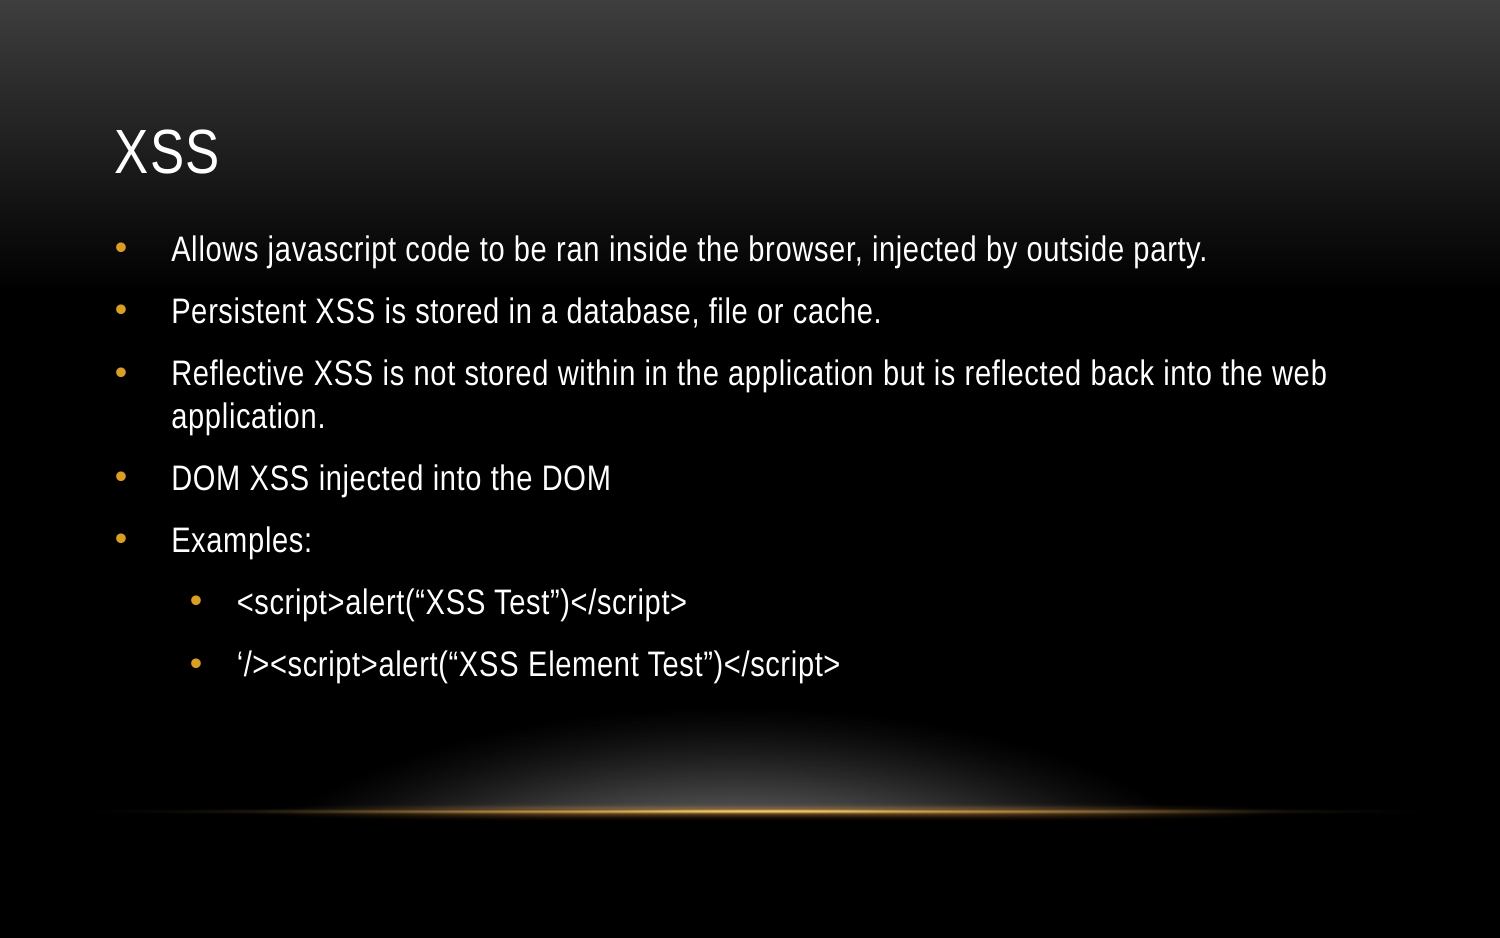

# XSS
Allows javascript code to be ran inside the browser, injected by outside party.
Persistent XSS is stored in a database, file or cache.
Reflective XSS is not stored within in the application but is reflected back into the web application.
DOM XSS injected into the DOM
Examples:
<script>alert(“XSS Test”)</script>
‘/><script>alert(“XSS Element Test”)</script>